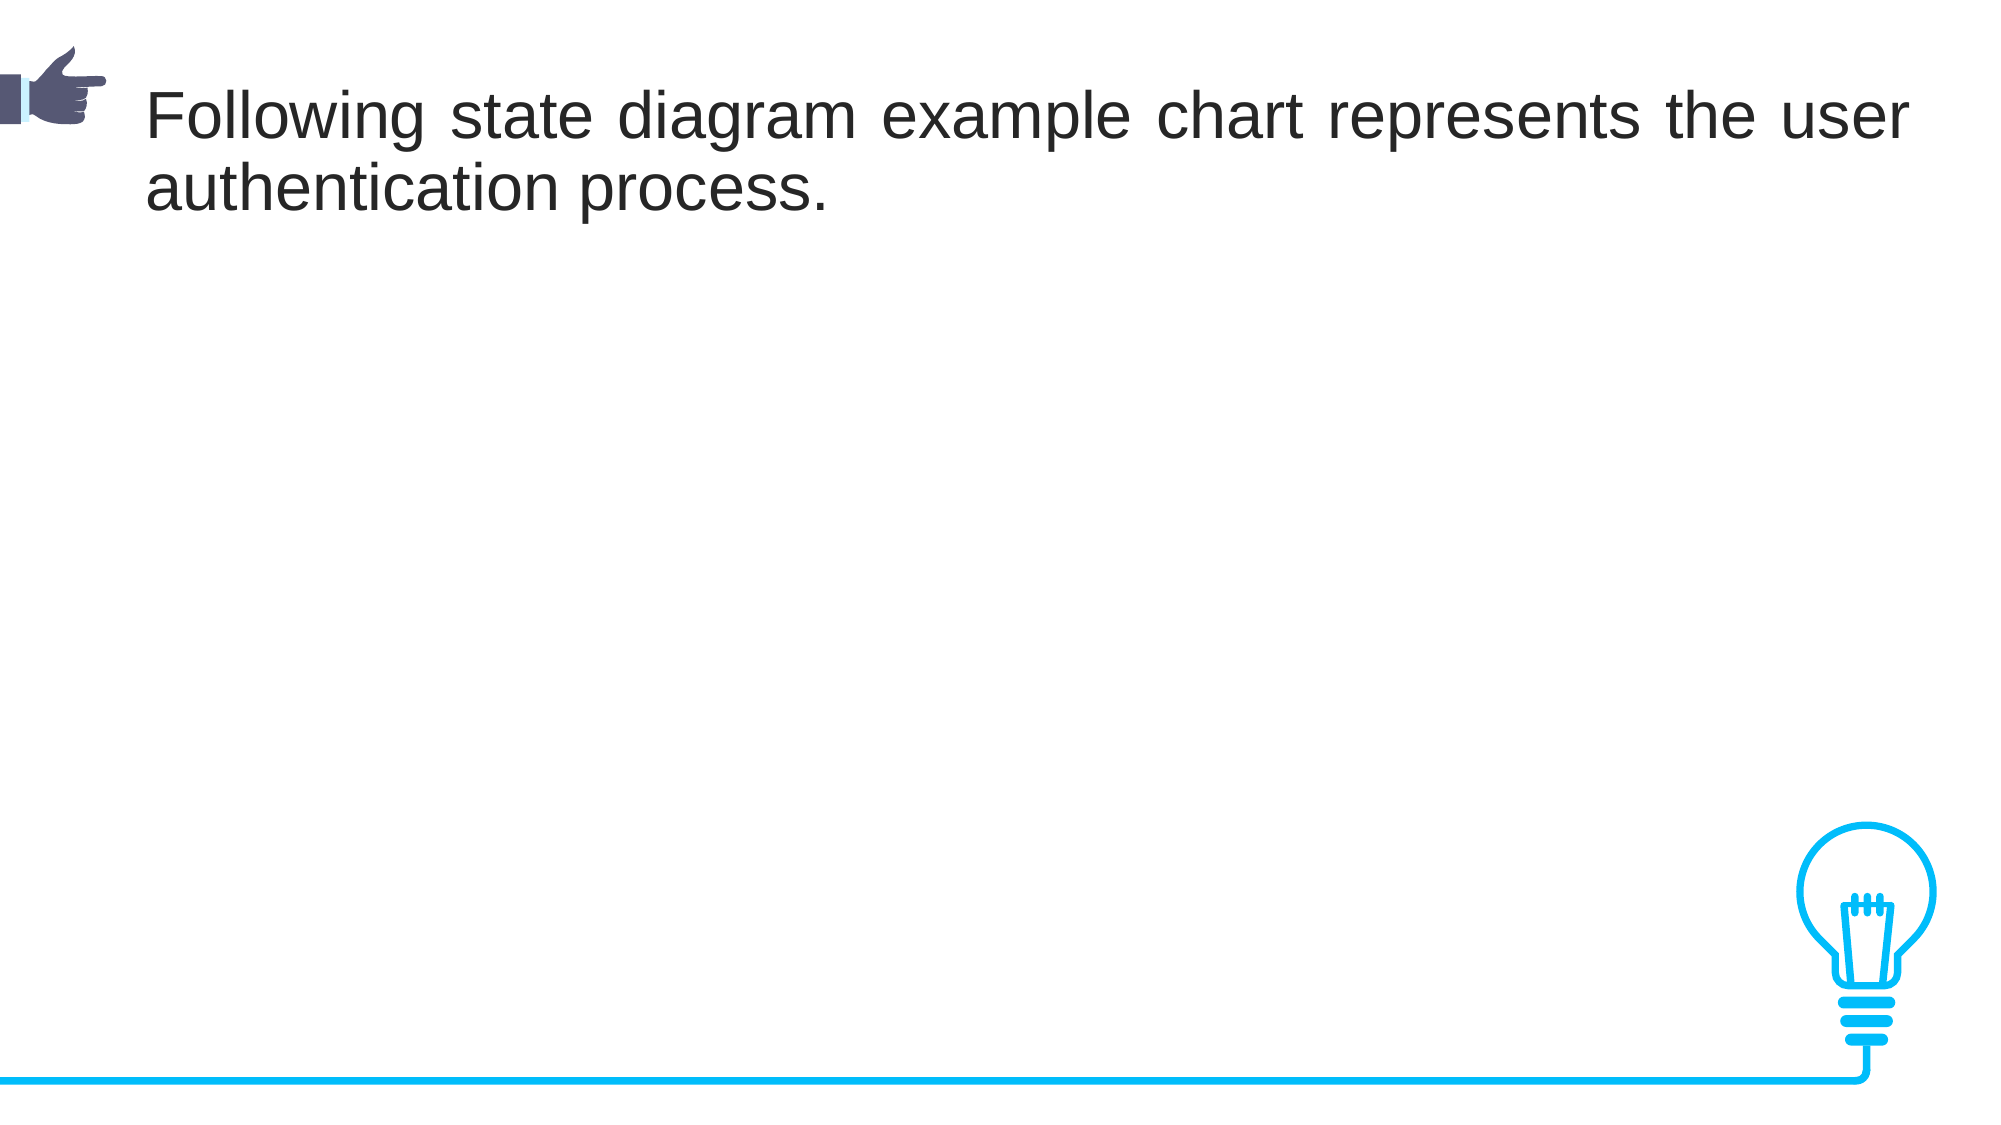

Following state diagram example chart represents the user authentication process.